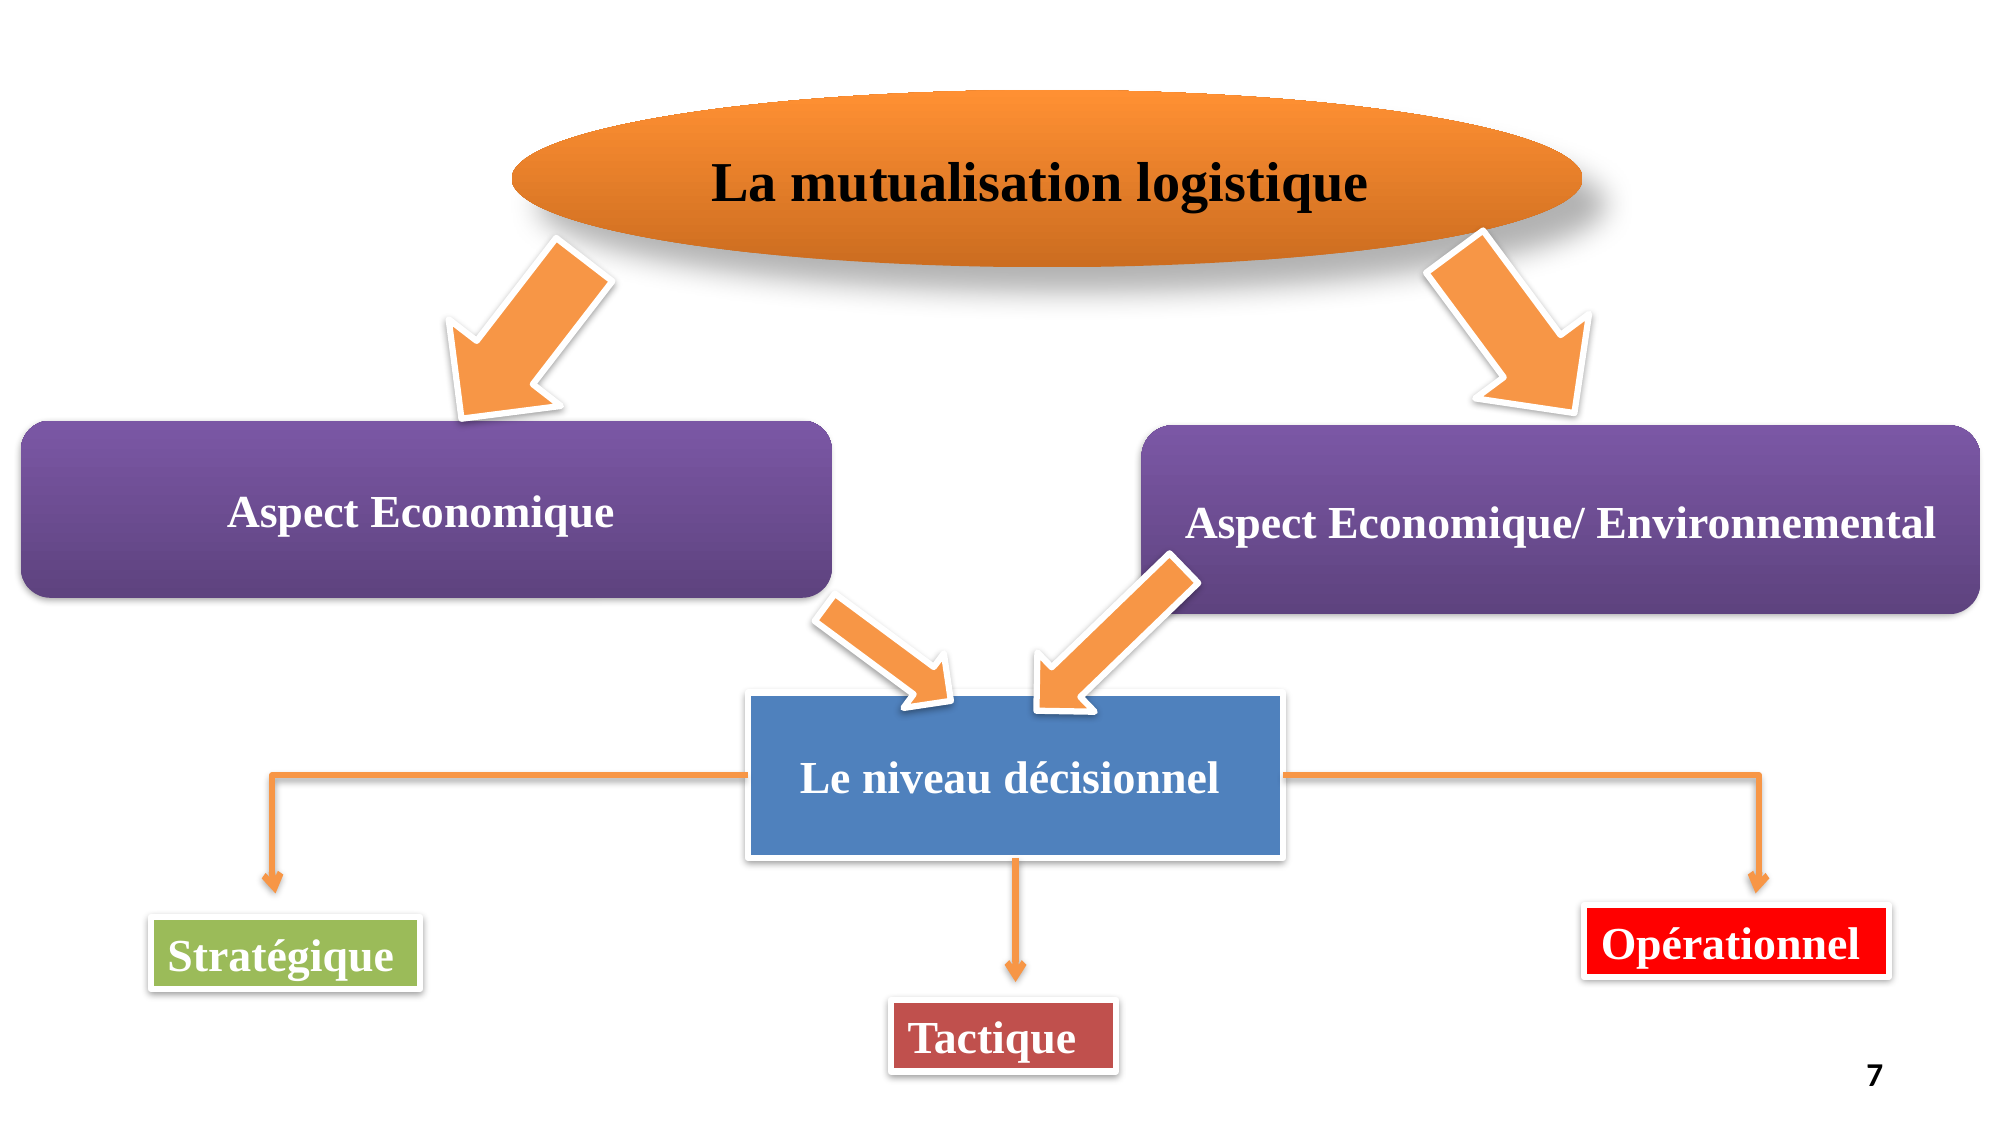

La mutualisation logistique

Aspect Economique
Aspect Economique/ Environnemental

Le niveau décisionnel
Opérationnel
Stratégique
Tactique
7